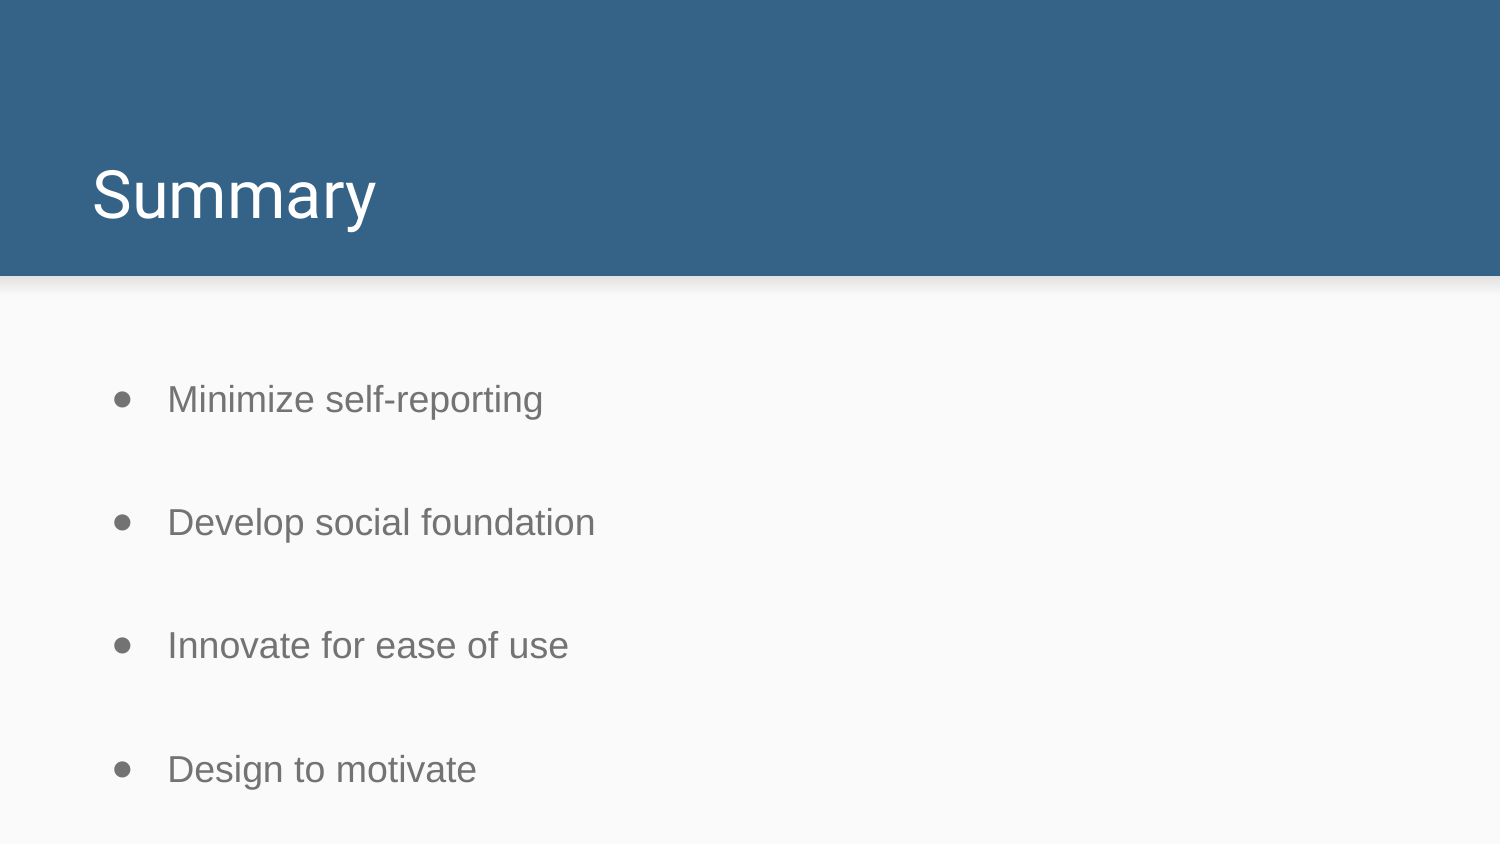

# Summary
Minimize self-reporting
Develop social foundation
Innovate for ease of use
Design to motivate